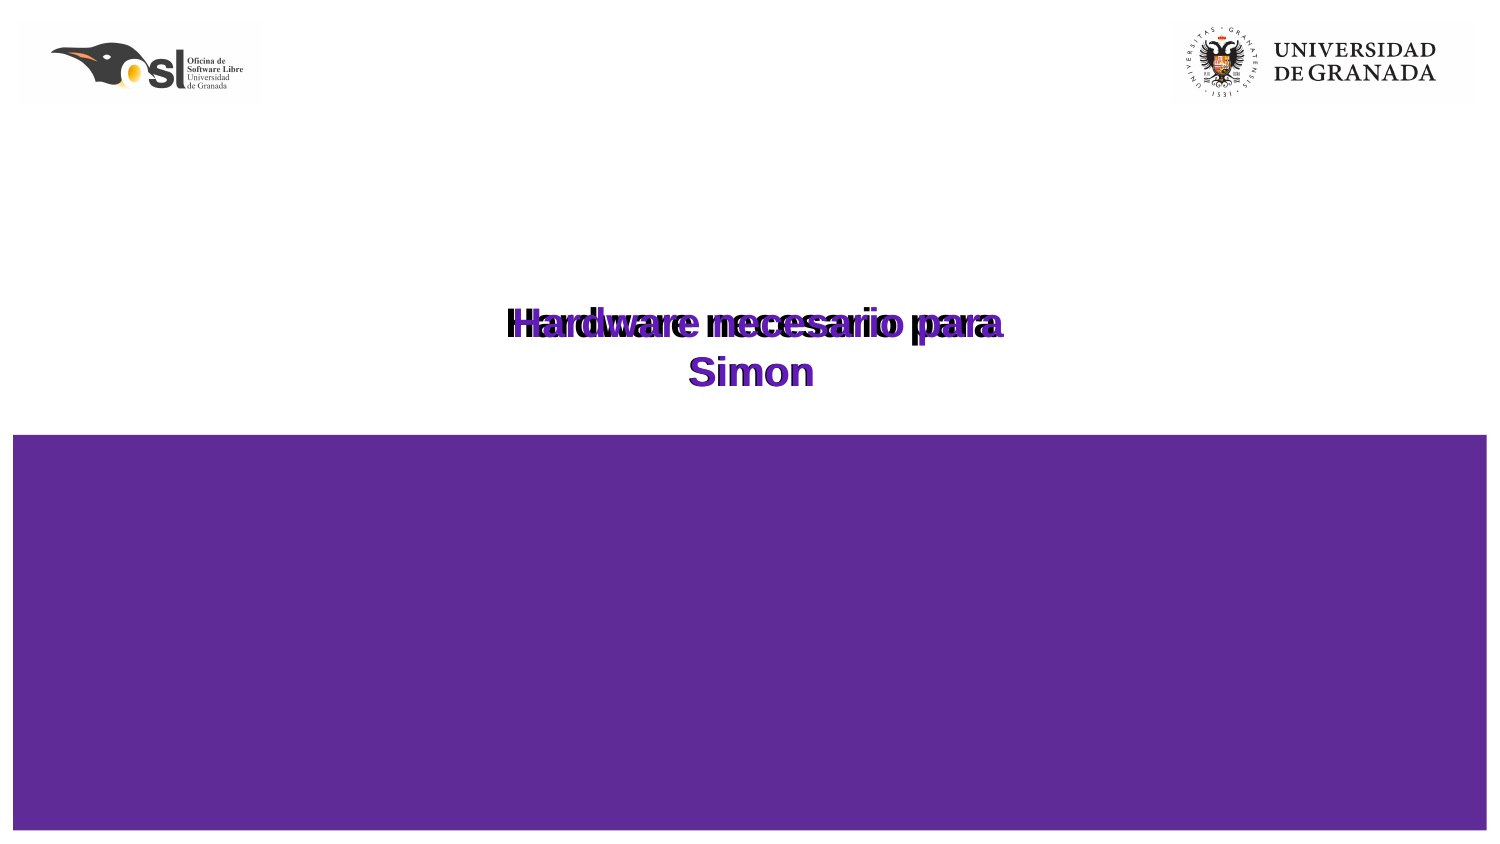

Hardware necesario para
Simon
# Hardware necesario para
Simon